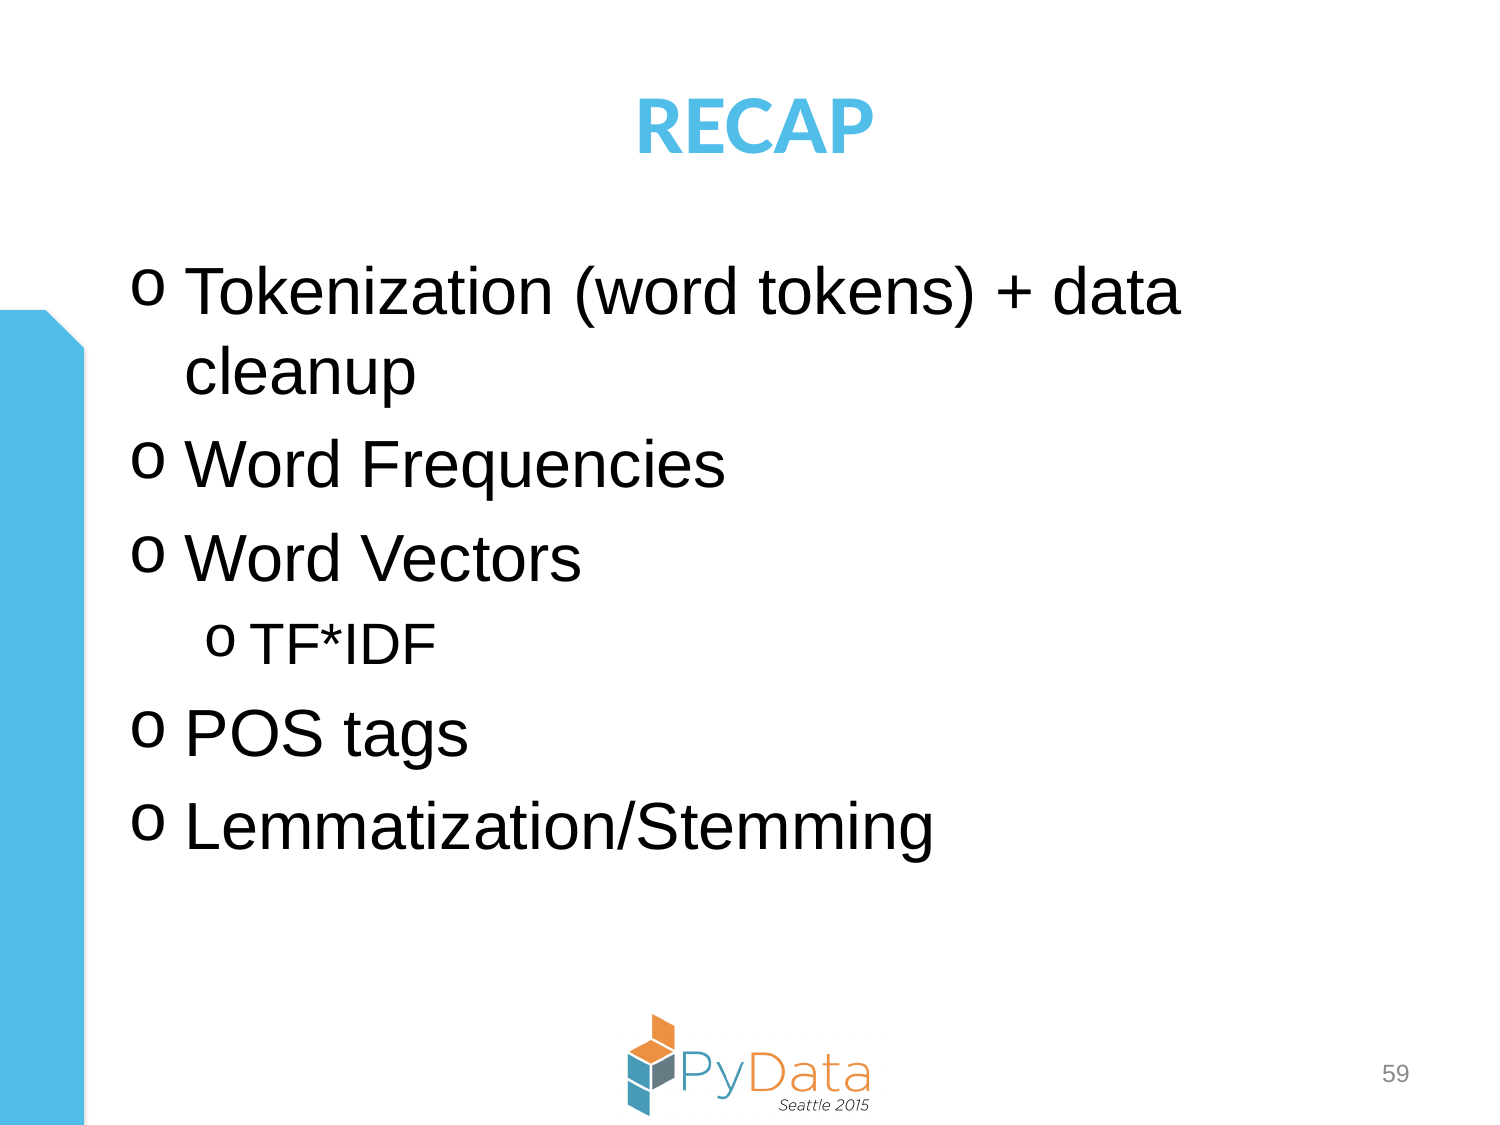

# Recap
Tokenization (word tokens) + data cleanup
Word Frequencies
Word Vectors
TF*IDF
POS tags
Lemmatization/Stemming
59